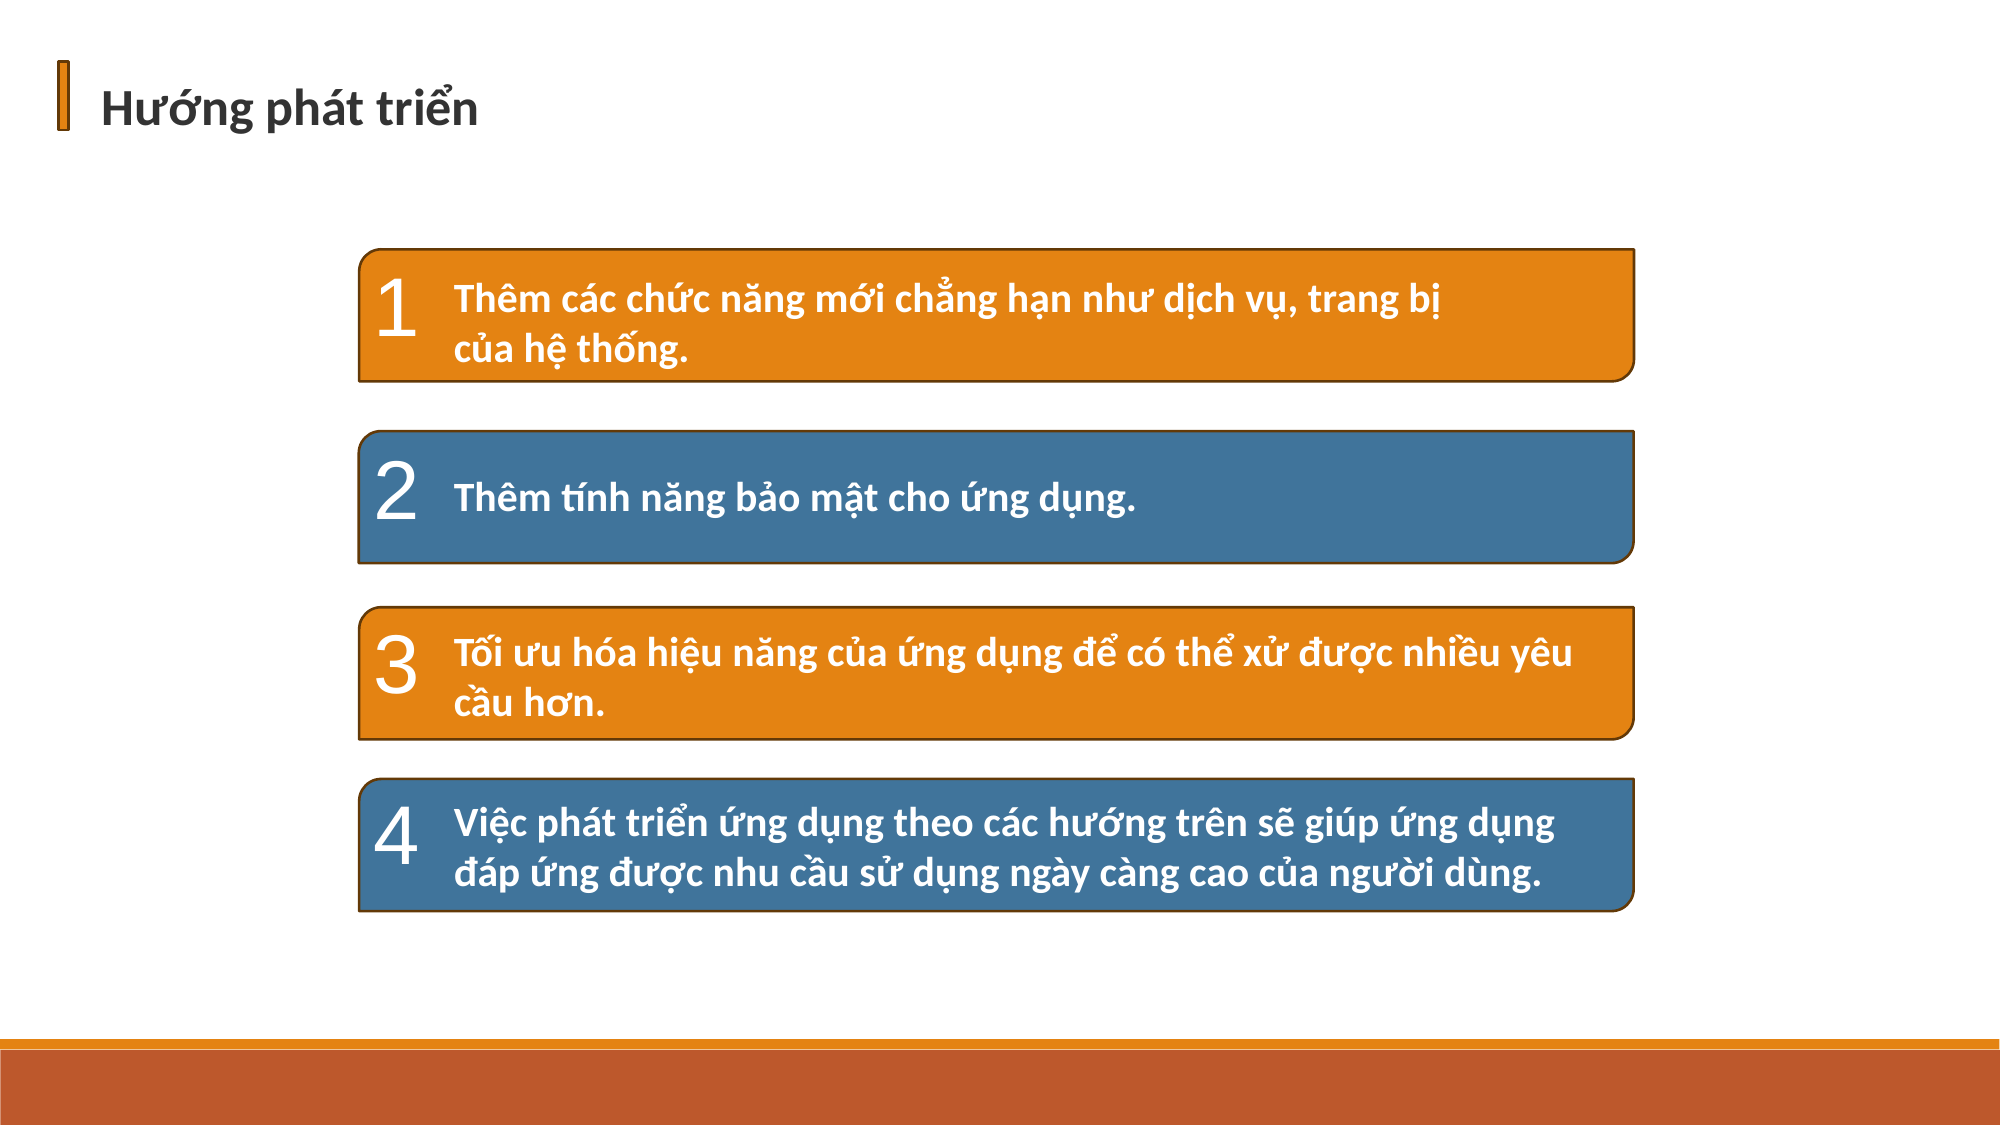

Hướng phát triển

1

Thêm các chức năng mới chẳng hạn như dịch vụ, trang bị của hệ thống.
2

Thêm tính năng bảo mật cho ứng dụng.
3

Tối ưu hóa hiệu năng của ứng dụng để có thể xử được nhiều yêu cầu hơn.
4

Việc phát triển ứng dụng theo các hướng trên sẽ giúp ứng dụng đáp ứng được nhu cầu sử dụng ngày càng cao của người dùng.